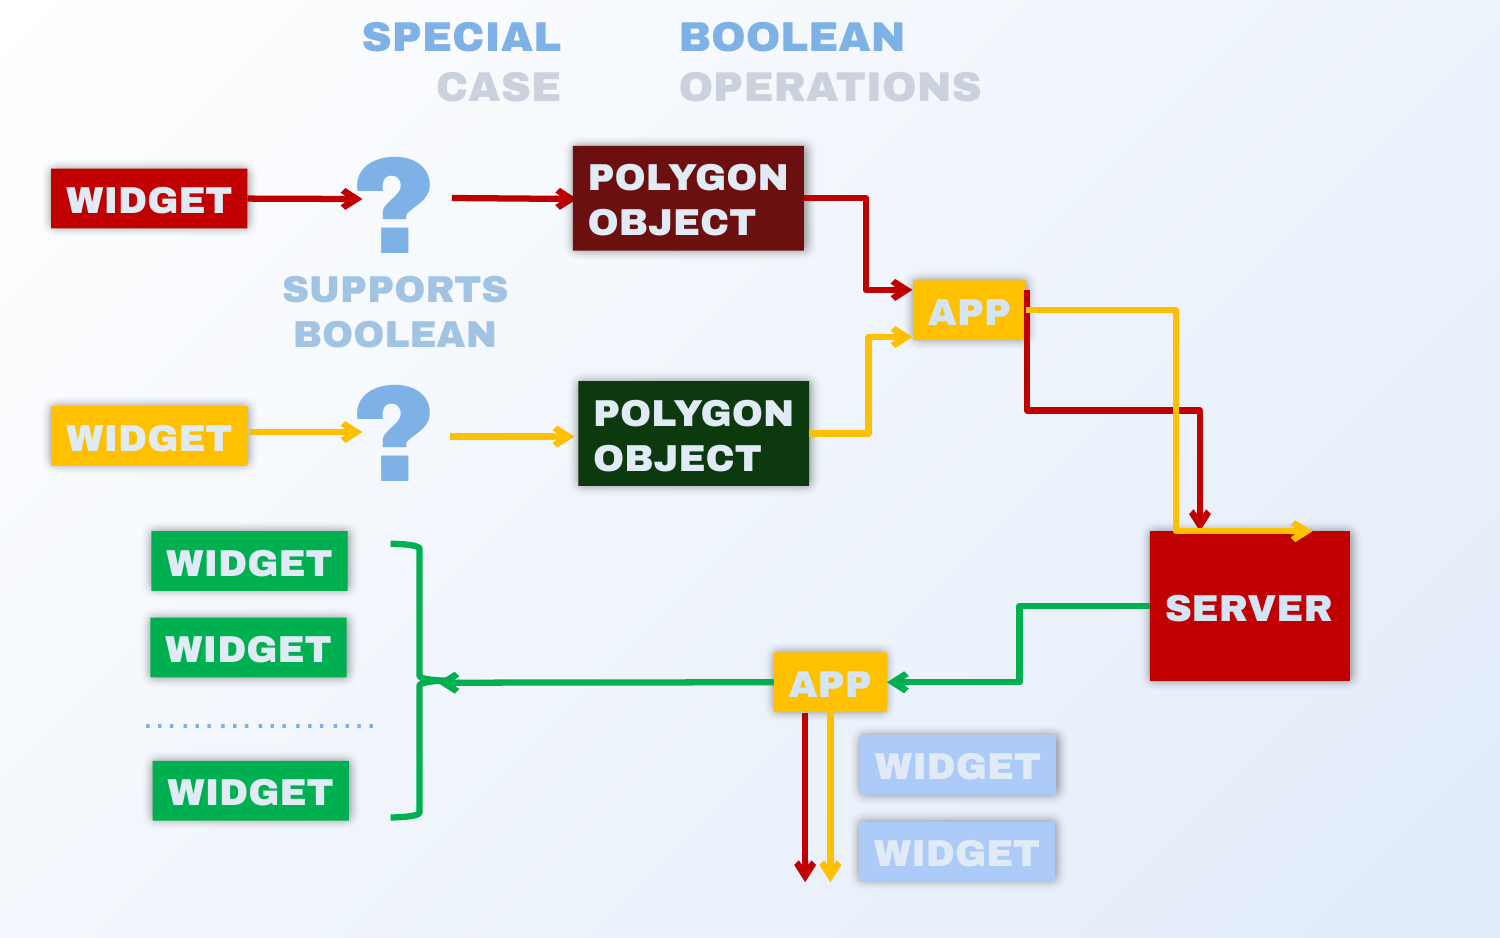

SPECIAL
 CASE
BOOLEAN
OPERATIONS
?
POLYGON
OBJECT
WIDGET
SUPPORTS
BOOLEAN
APP
?
POLYGON
OBJECT
WIDGET
WIDGET

SERVER

WIDGET
APP
……………….
WIDGET
WIDGET
WIDGET